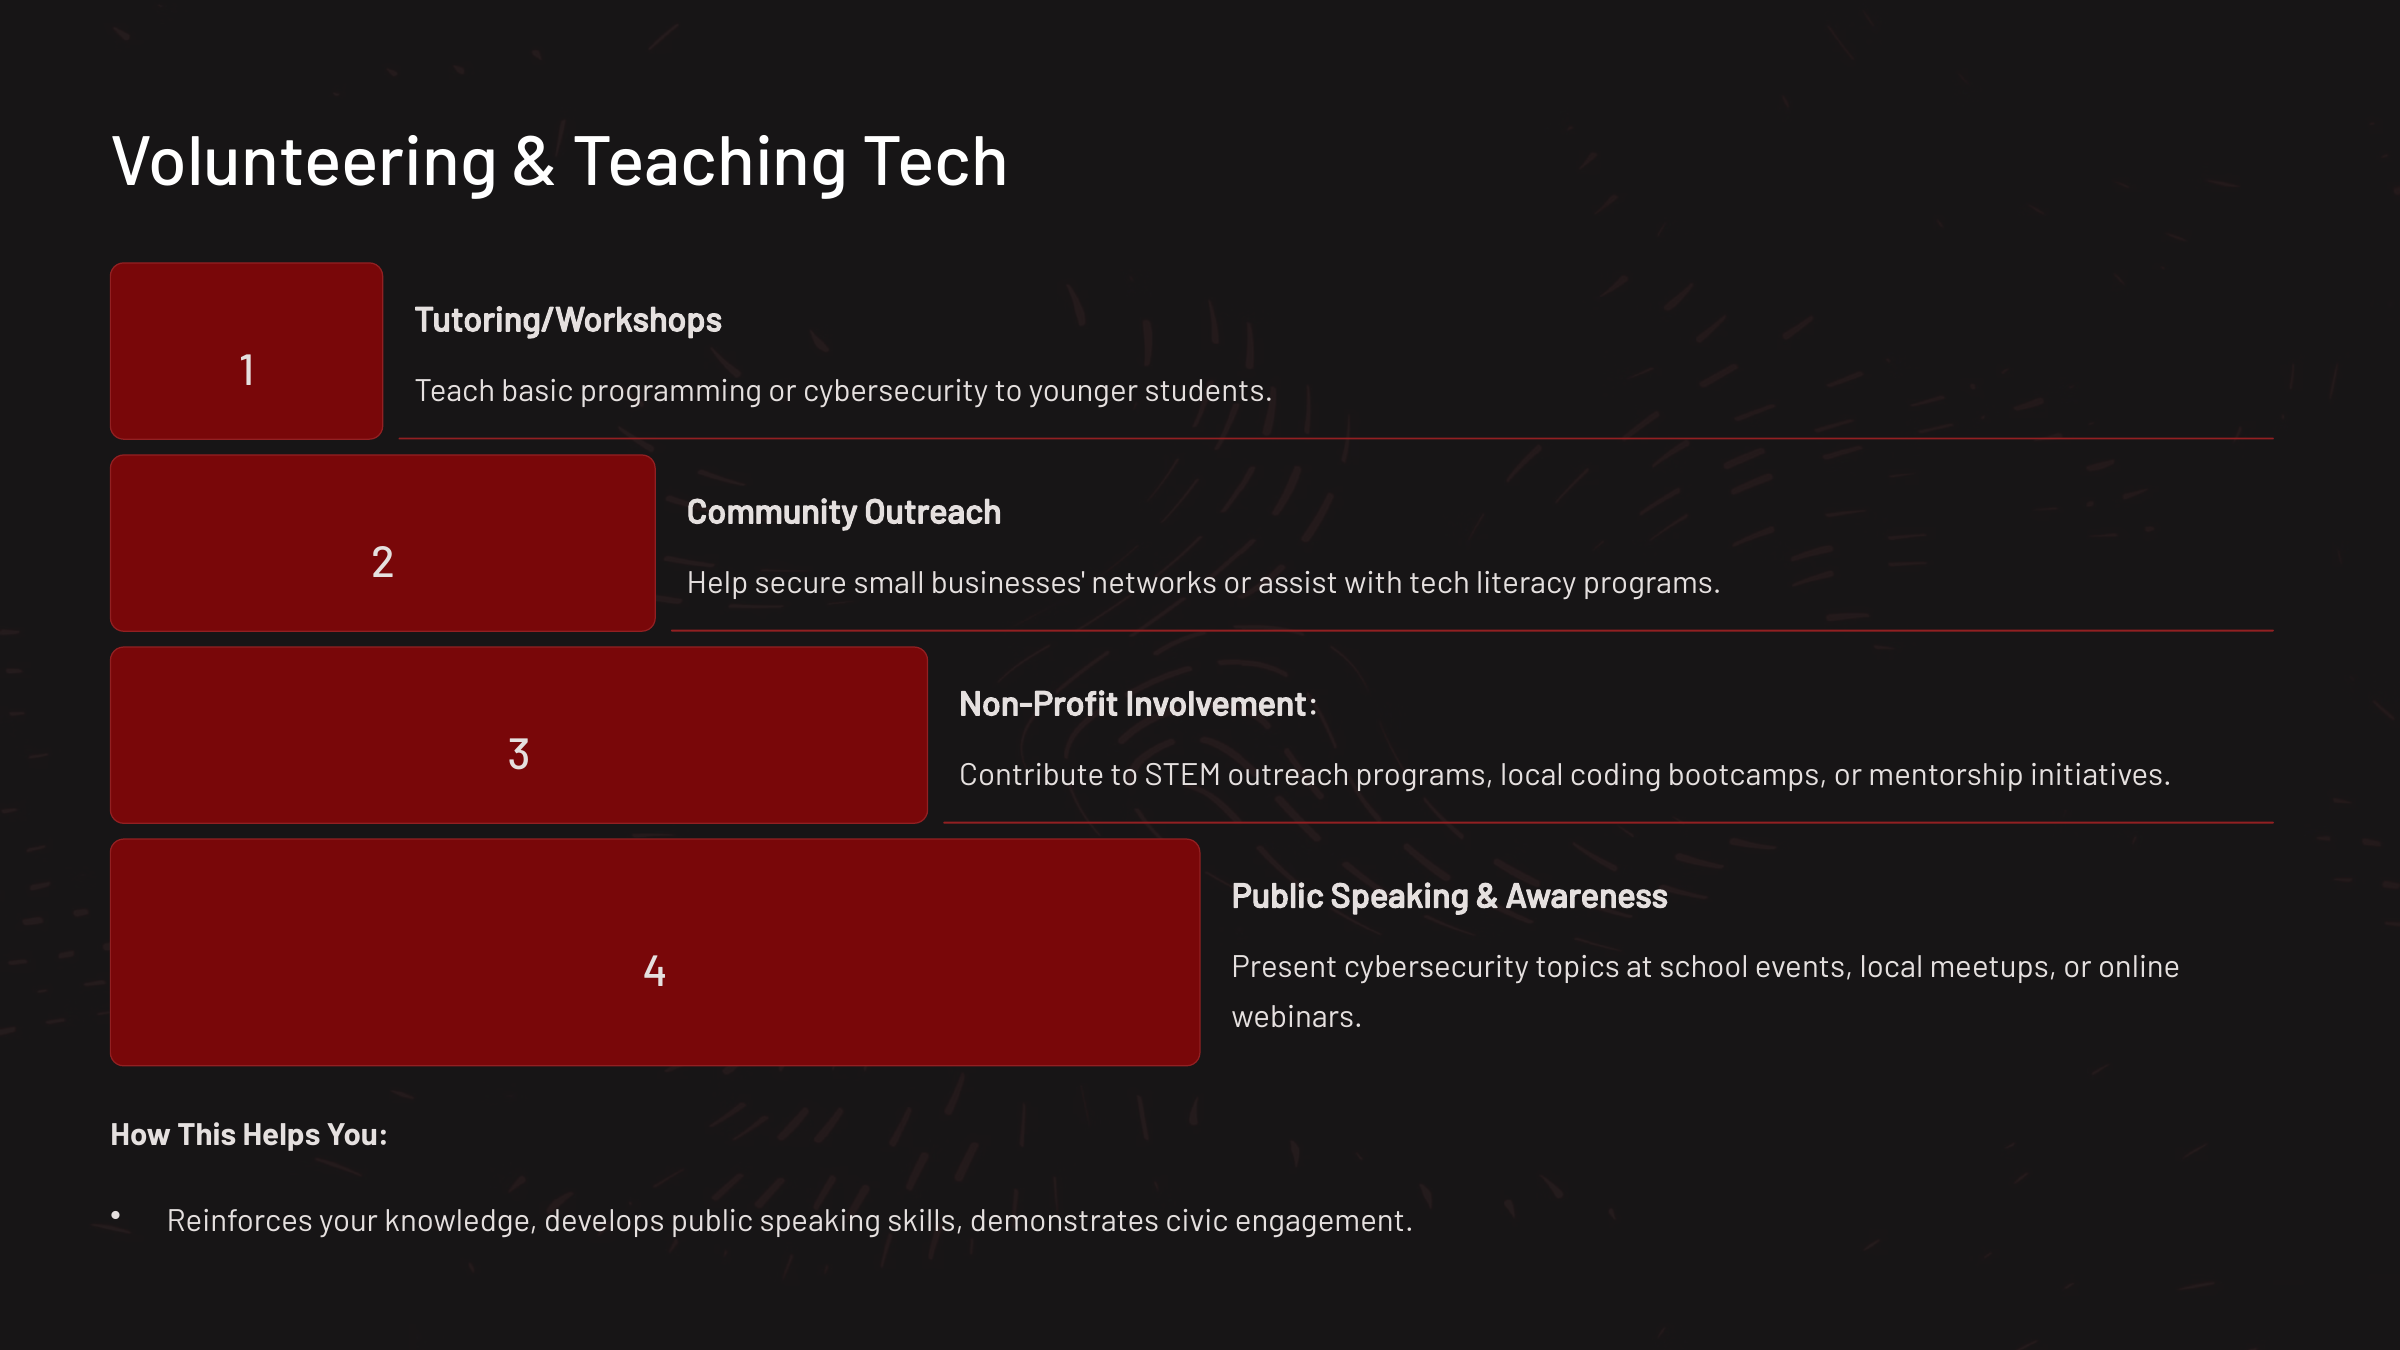

Volunteering & Teaching Tech

Tutoring/Workshops
1
Teach basic programming or cybersecurity to younger students.

Community Outreach
2
Help secure small businesses' networks or assist with tech literacy programs.

Non-Profit Involvement:
3
Contribute to STEM outreach programs, local coding bootcamps, or mentorship initiatives.

Public Speaking & Awareness
4
Present cybersecurity topics at school events, local meetups, or online webinars.
How This Helps You:
Reinforces your knowledge, develops public speaking skills, demonstrates civic engagement.